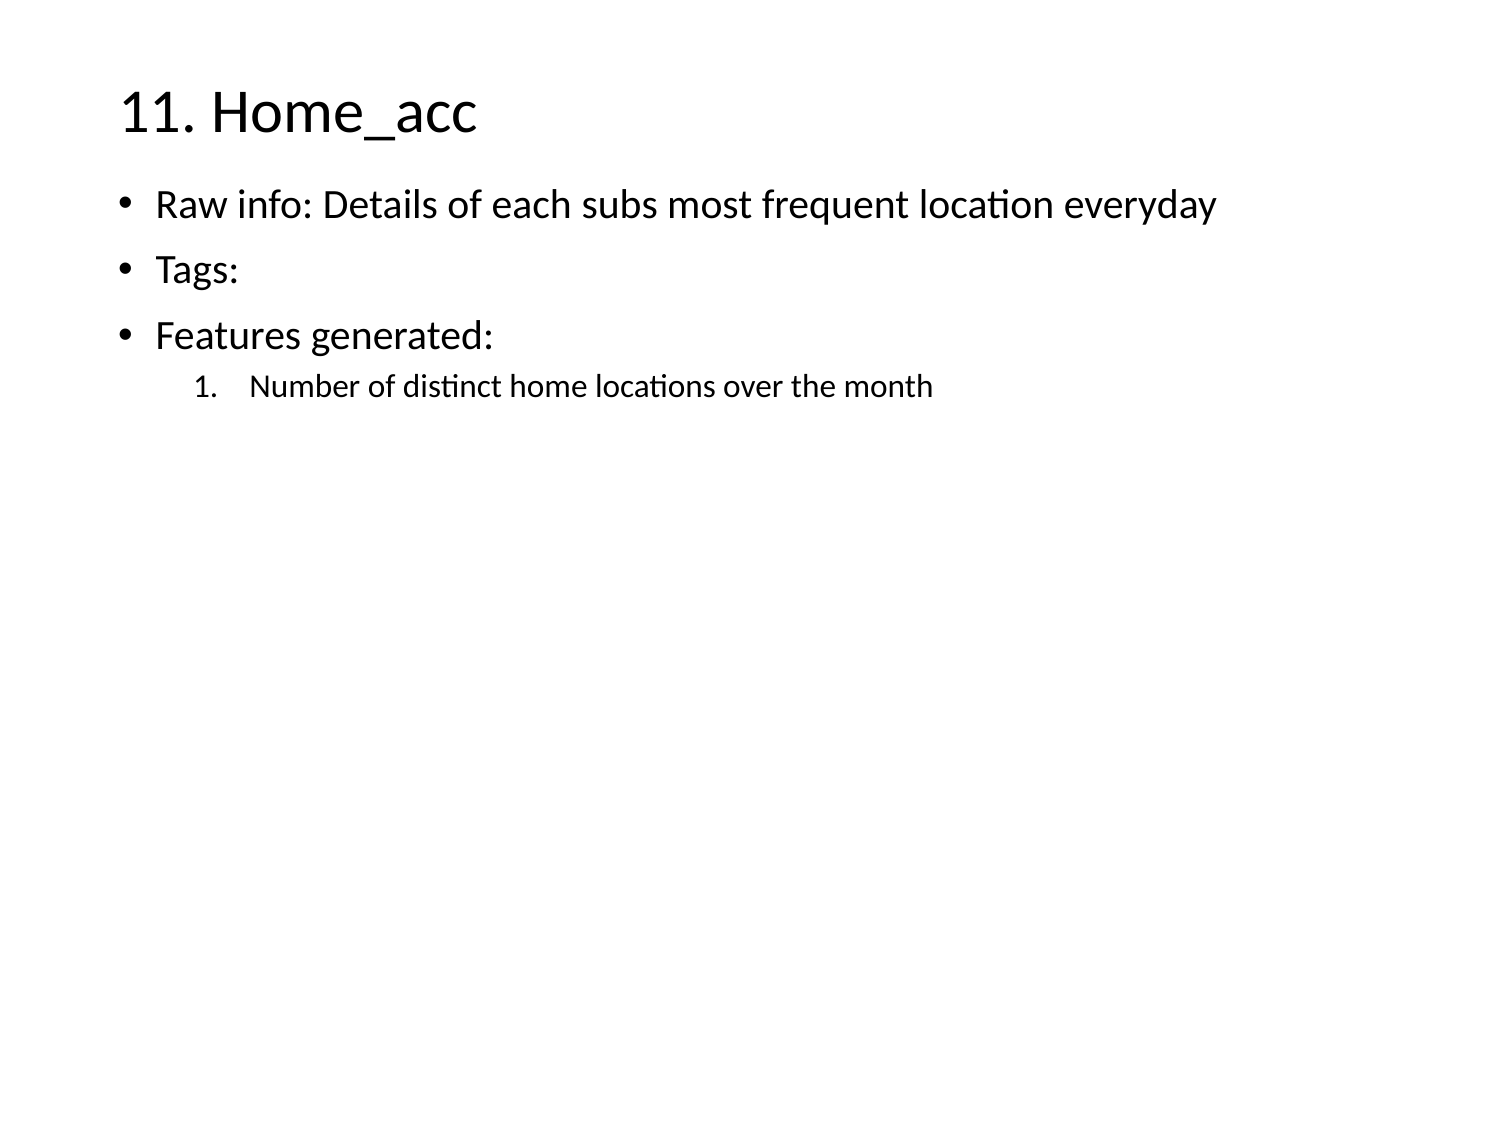

# 11. Home_acc
Raw info: Details of each subs most frequent location everyday
Tags:
Features generated:
Number of distinct home locations over the month